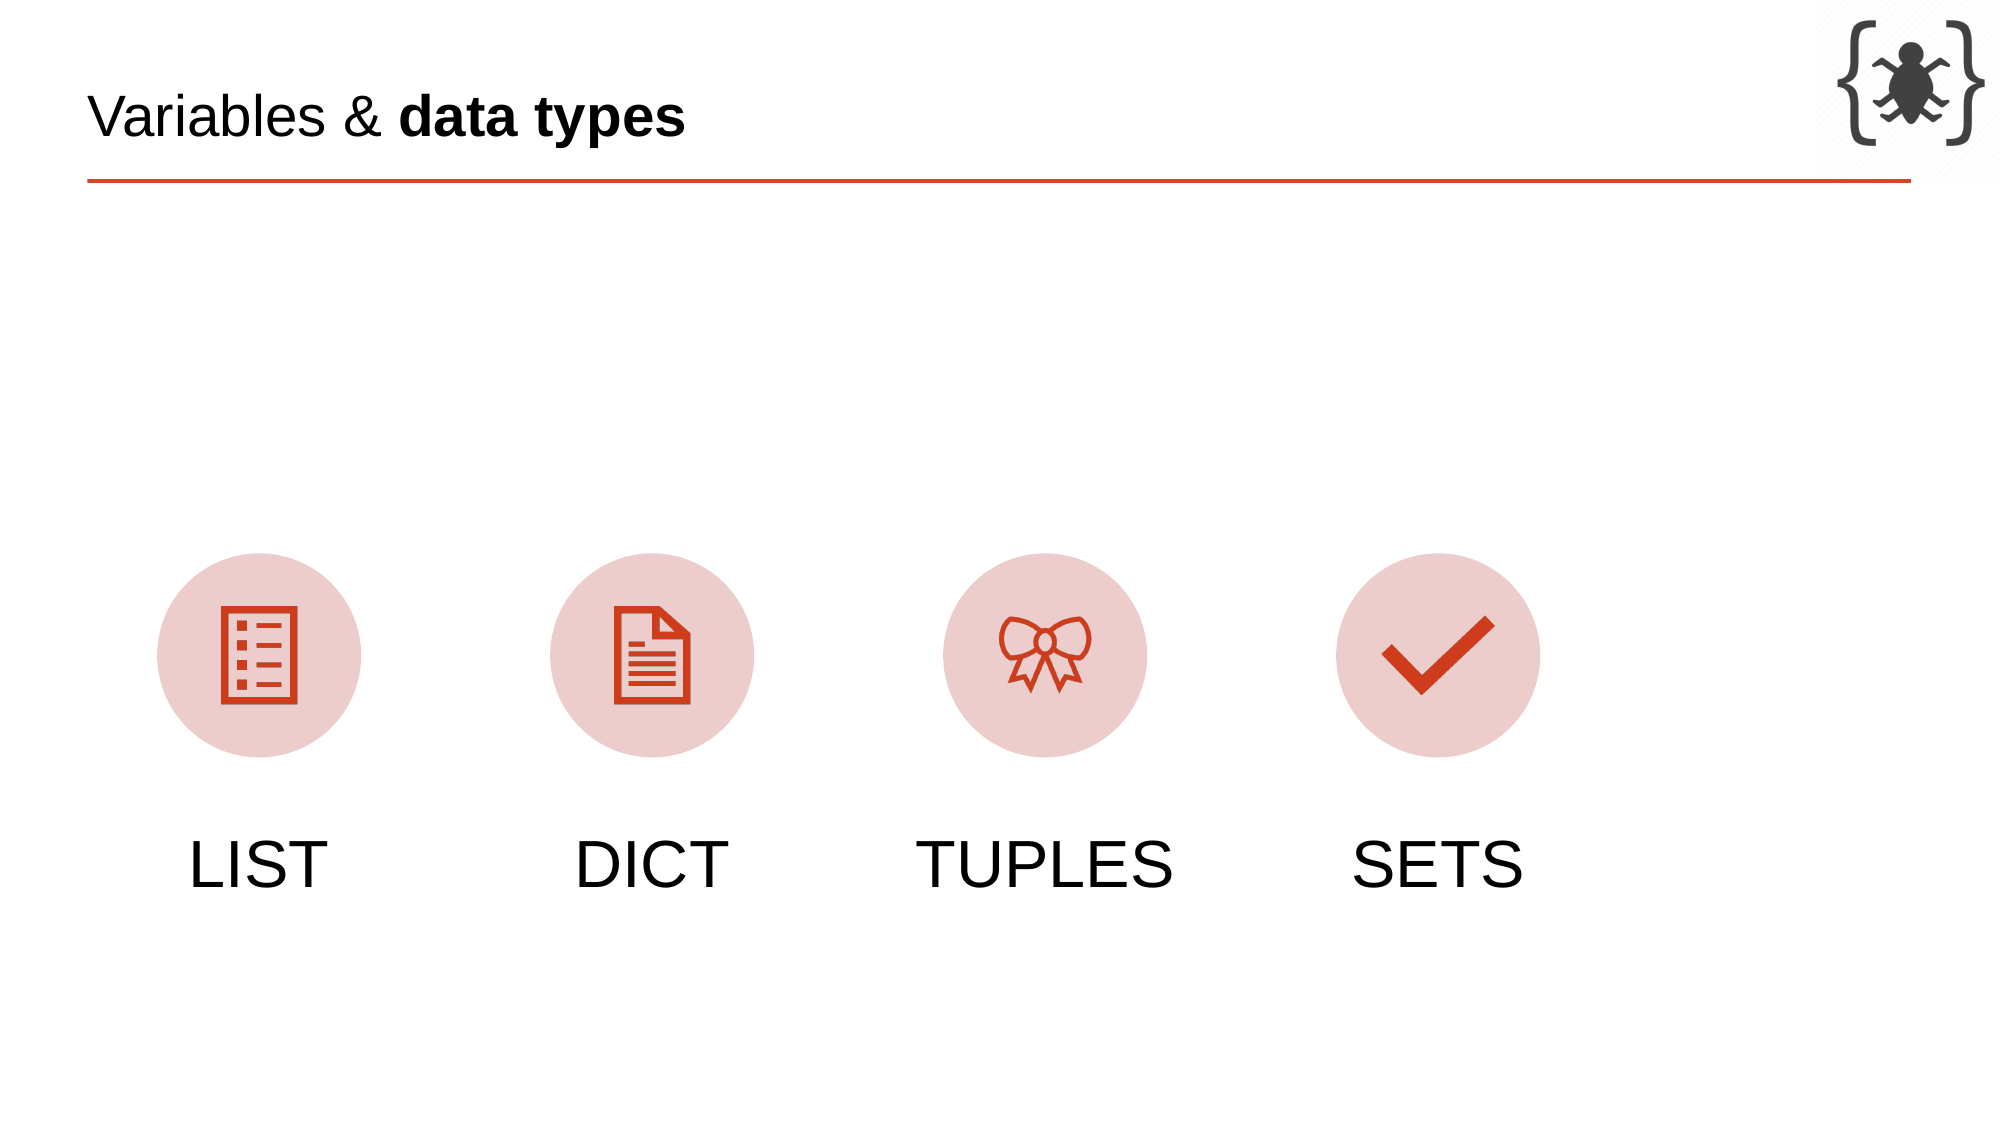

# Variables & data types

LIST

DICT

TUPLES

SETS